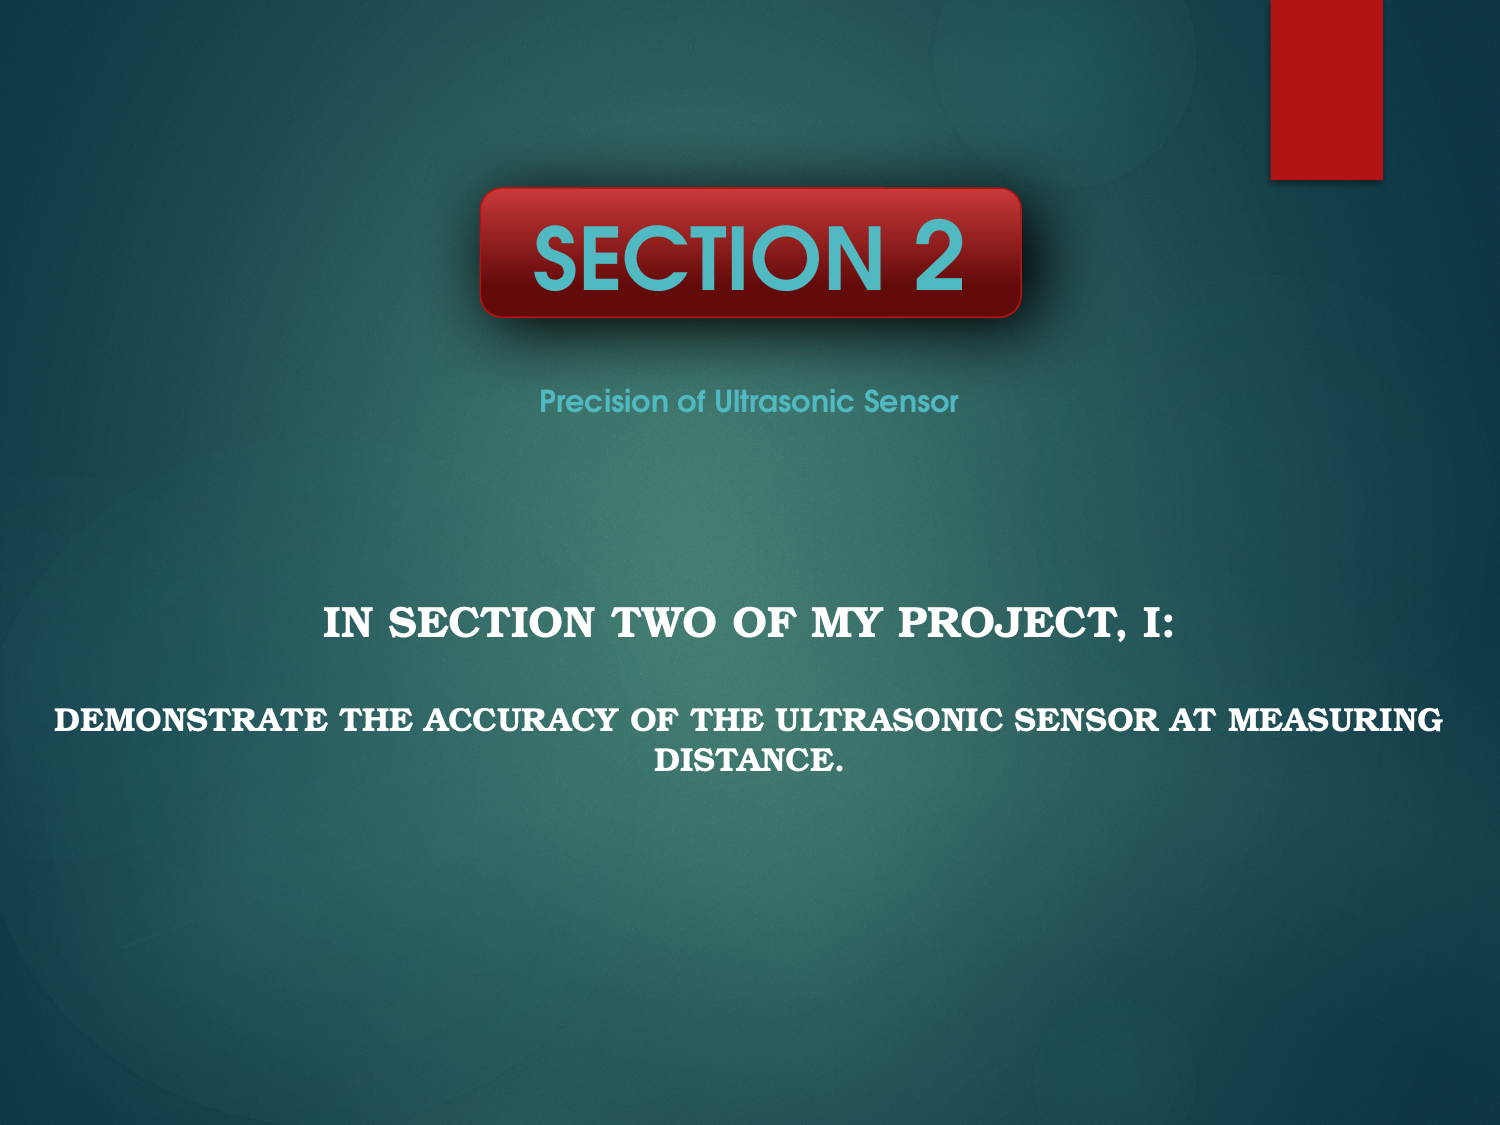

SECTION 2

# Precision of Ultrasonic Sensor
In section Two of my project, I:

Demonstrate the accuracy of the ultrasonic sensor at measuring distance.